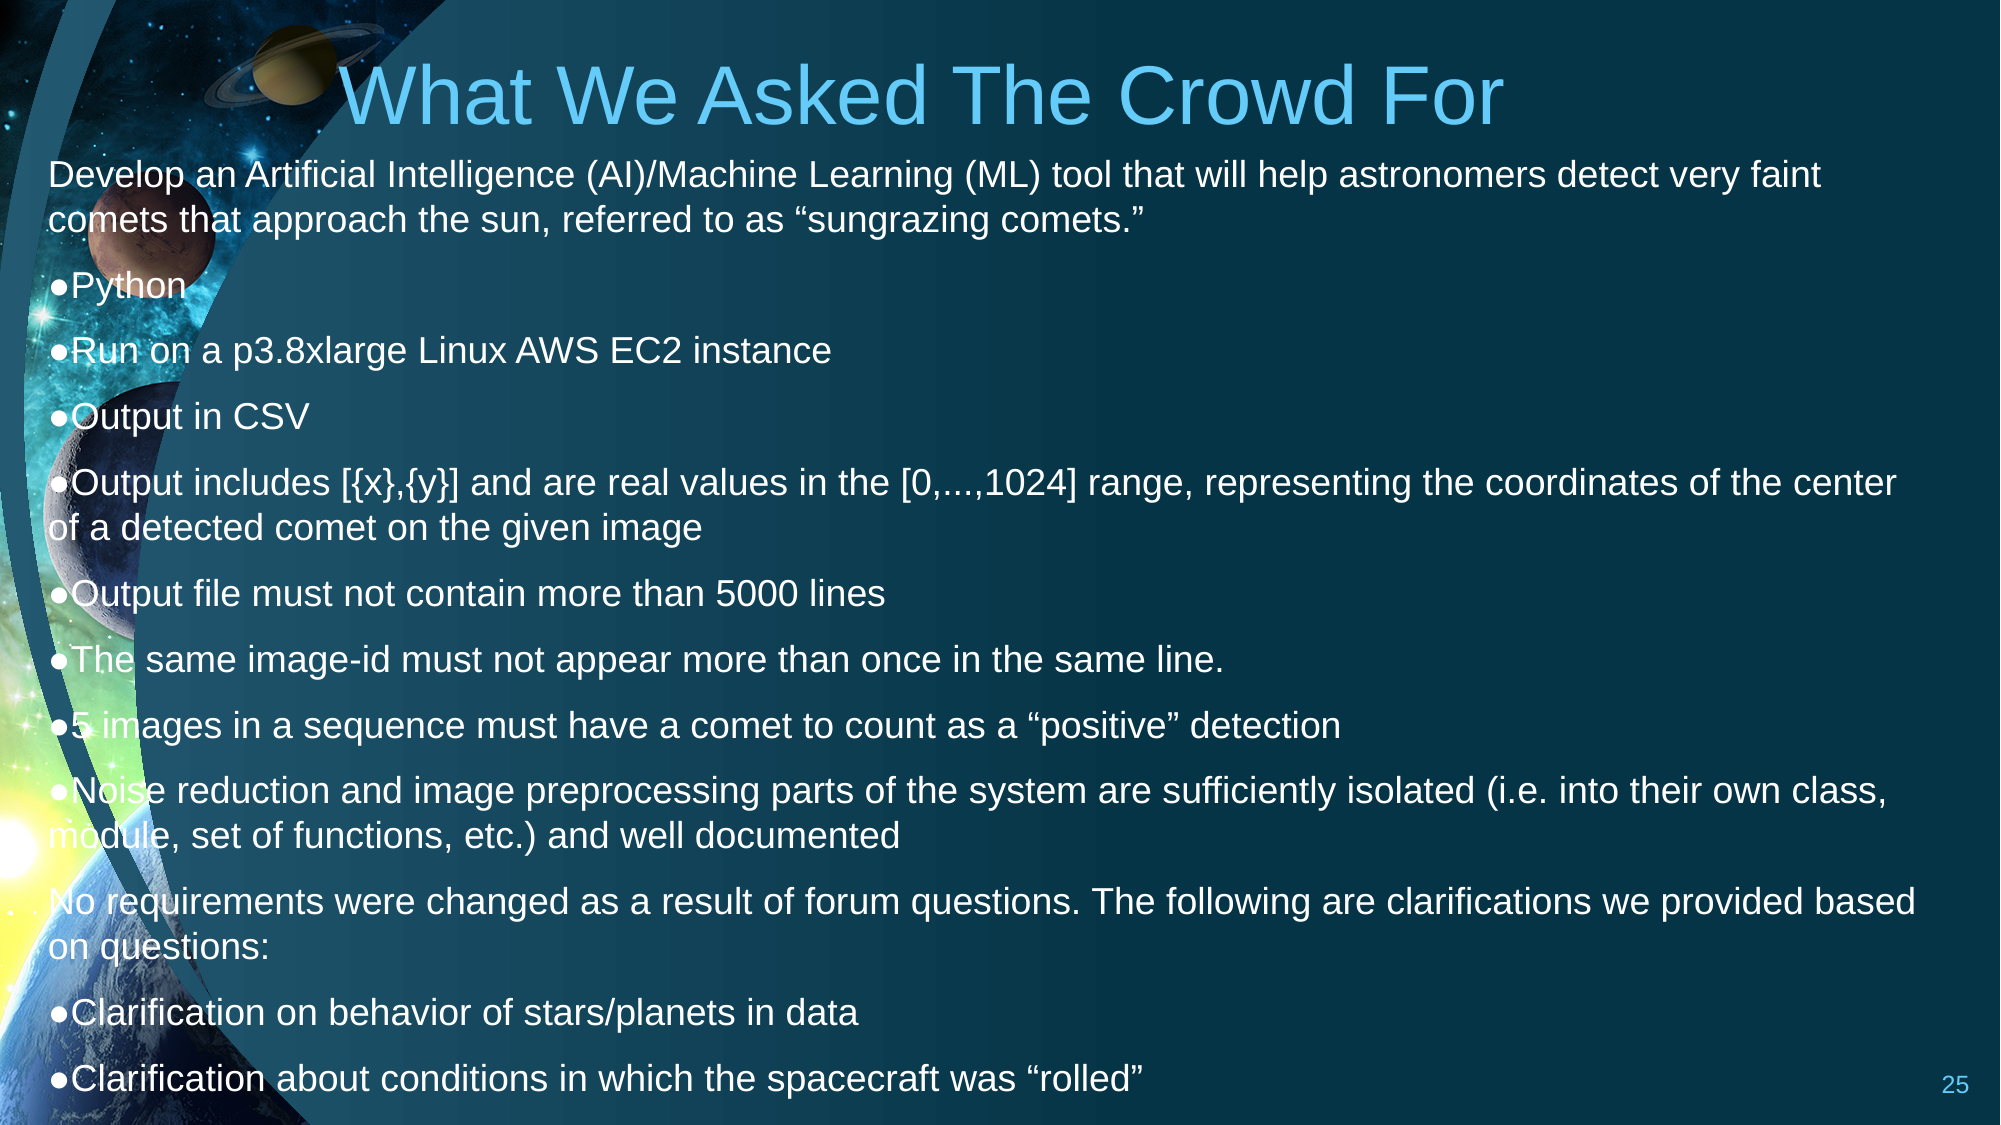

# What We Asked The Crowd For

Develop an Artificial Intelligence (AI)/Machine Learning (ML) tool that will help astronomers detect very faint comets that approach the sun, referred to as “sungrazing comets.”
●Python
●Run on a p3.8xlarge Linux AWS EC2 instance
●Output in CSV
●Output includes [{x},{y}] and are real values in the [0,...,1024] range, representing the coordinates of the center of a detected comet on the given image
●Output file must not contain more than 5000 lines
●The same image-id must not appear more than once in the same line.
●5 images in a sequence must have a comet to count as a “positive” detection
●Noise reduction and image preprocessing parts of the system are sufficiently isolated (i.e. into their own class, module, set of functions, etc.) and well documented
No requirements were changed as a result of forum questions. The following are clarifications we provided based on questions:
●Clarification on behavior of stars/planets in data
●Clarification about conditions in which the spacecraft was “rolled”

25